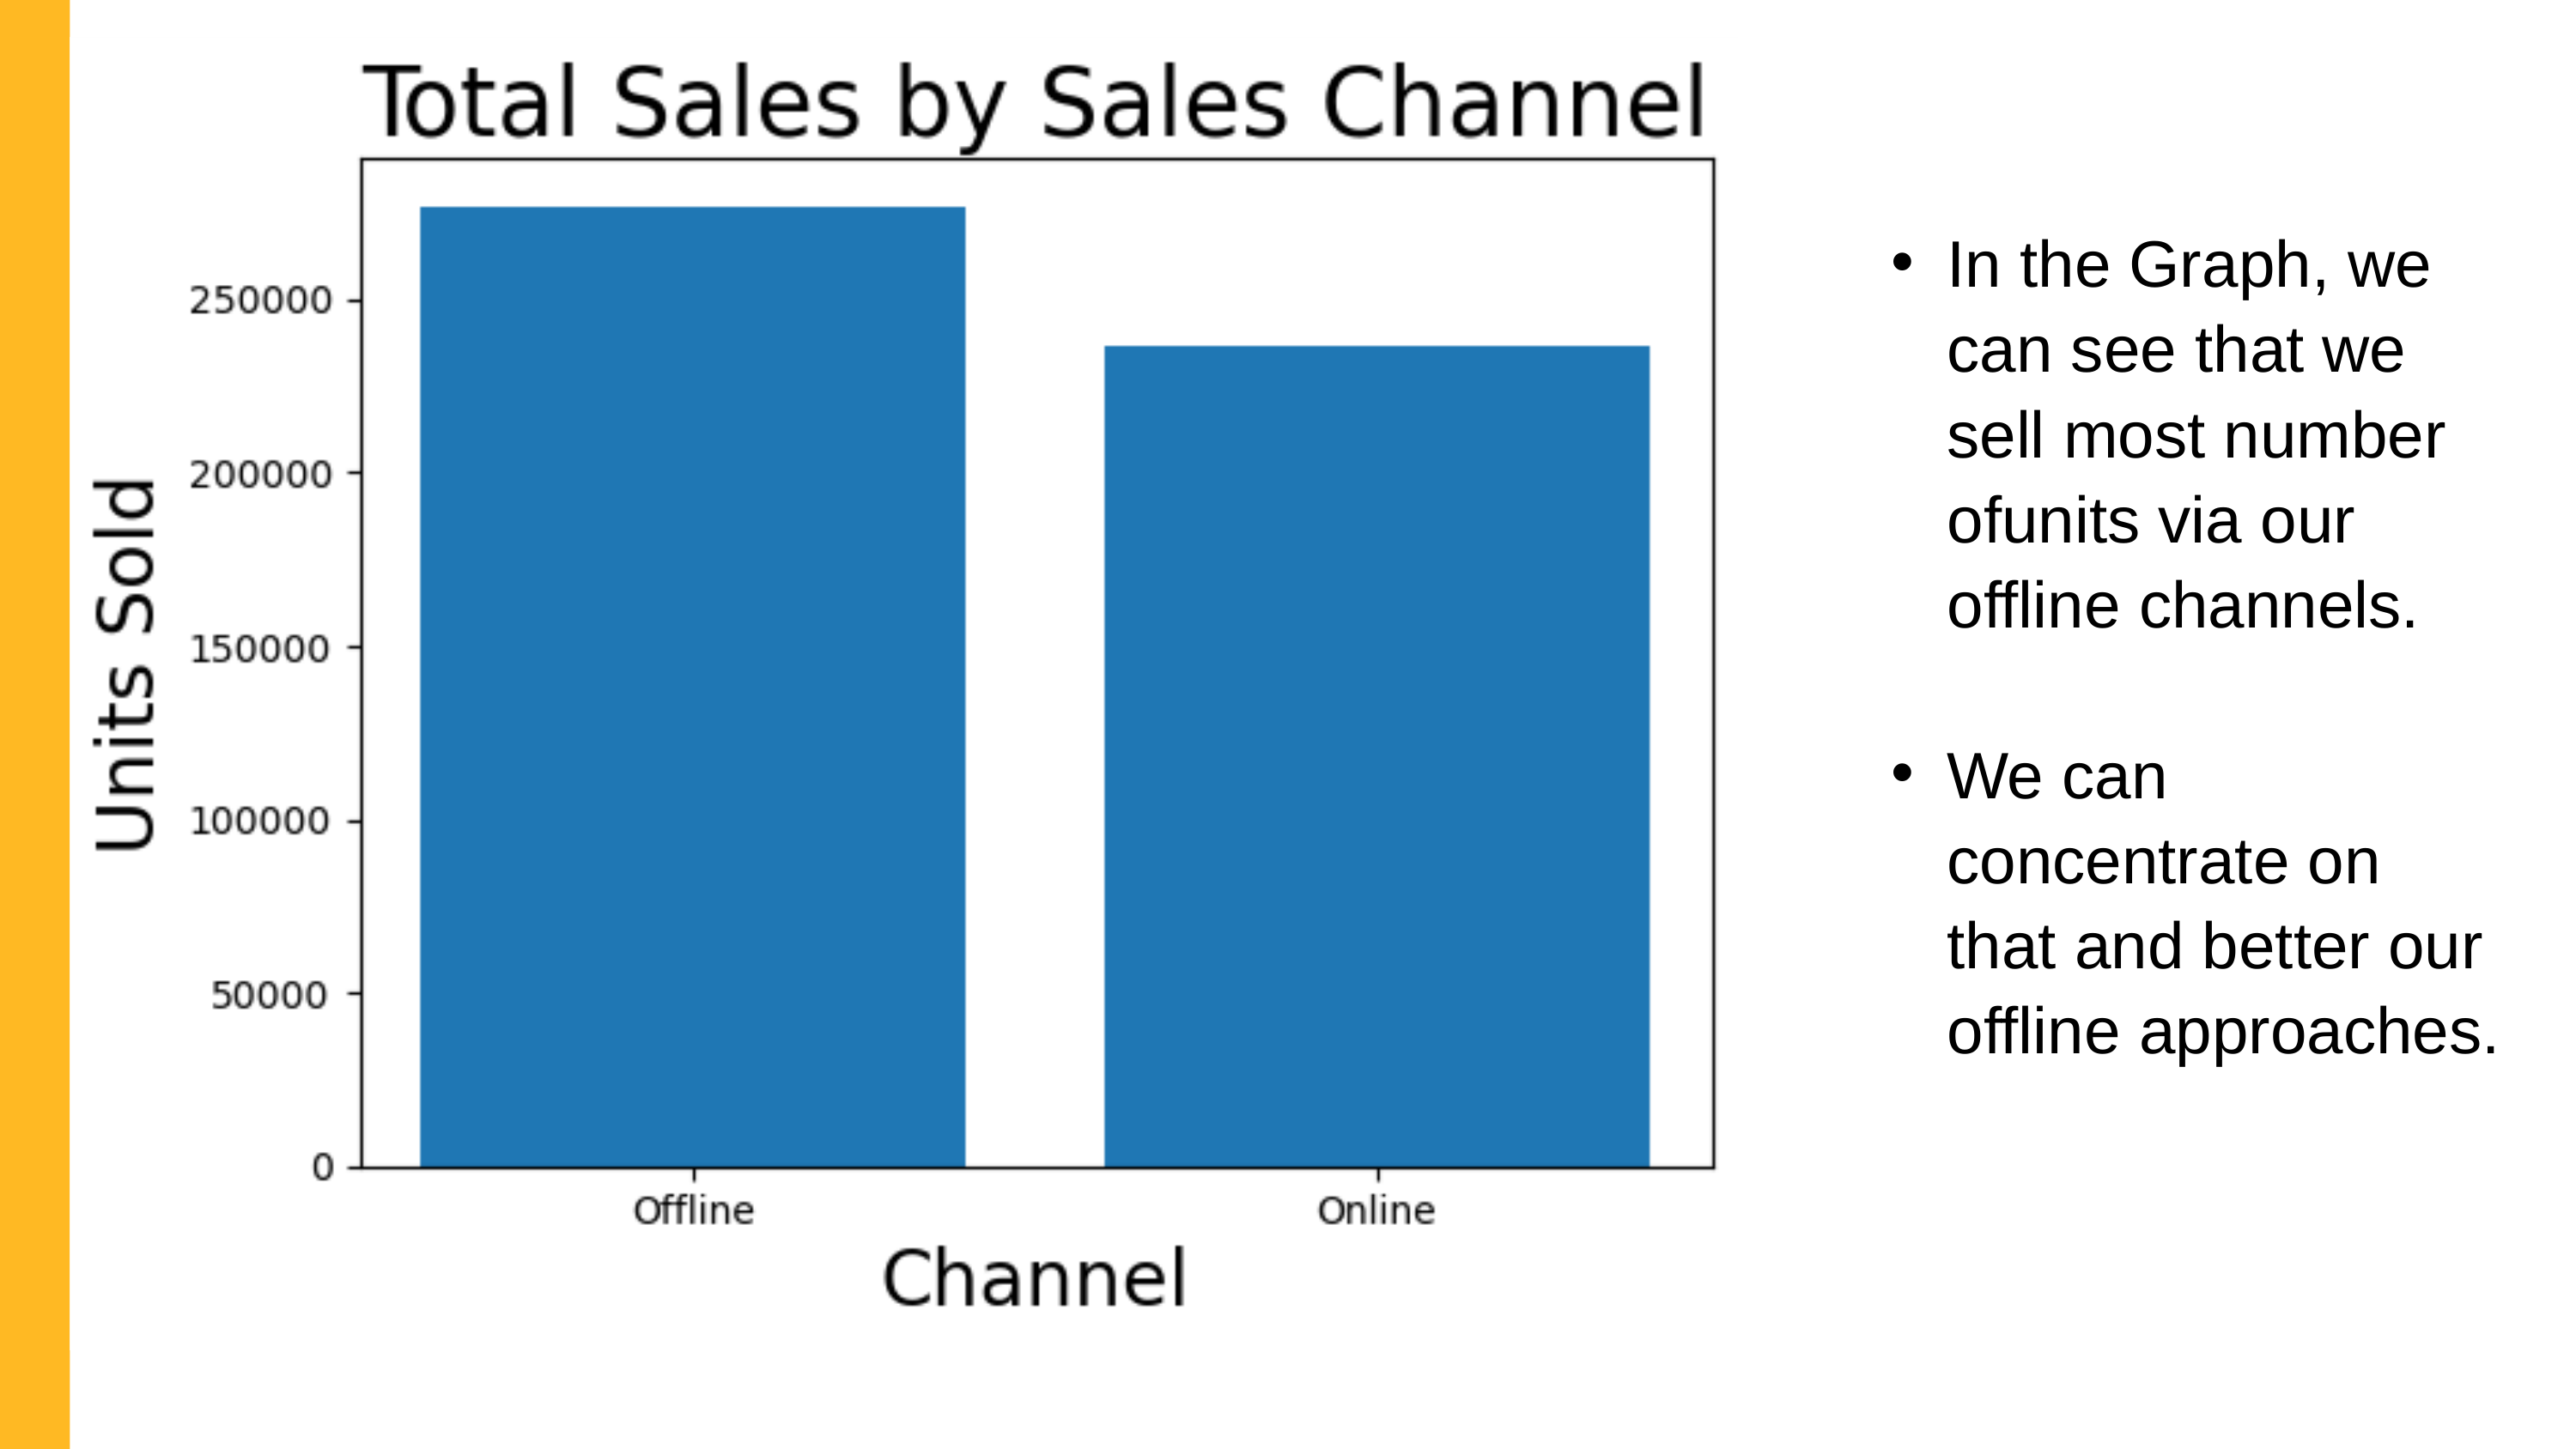

In the Graph, we can see that we sell most number ofunits via our offline channels.

We can concentrate on that and better our offline approaches.